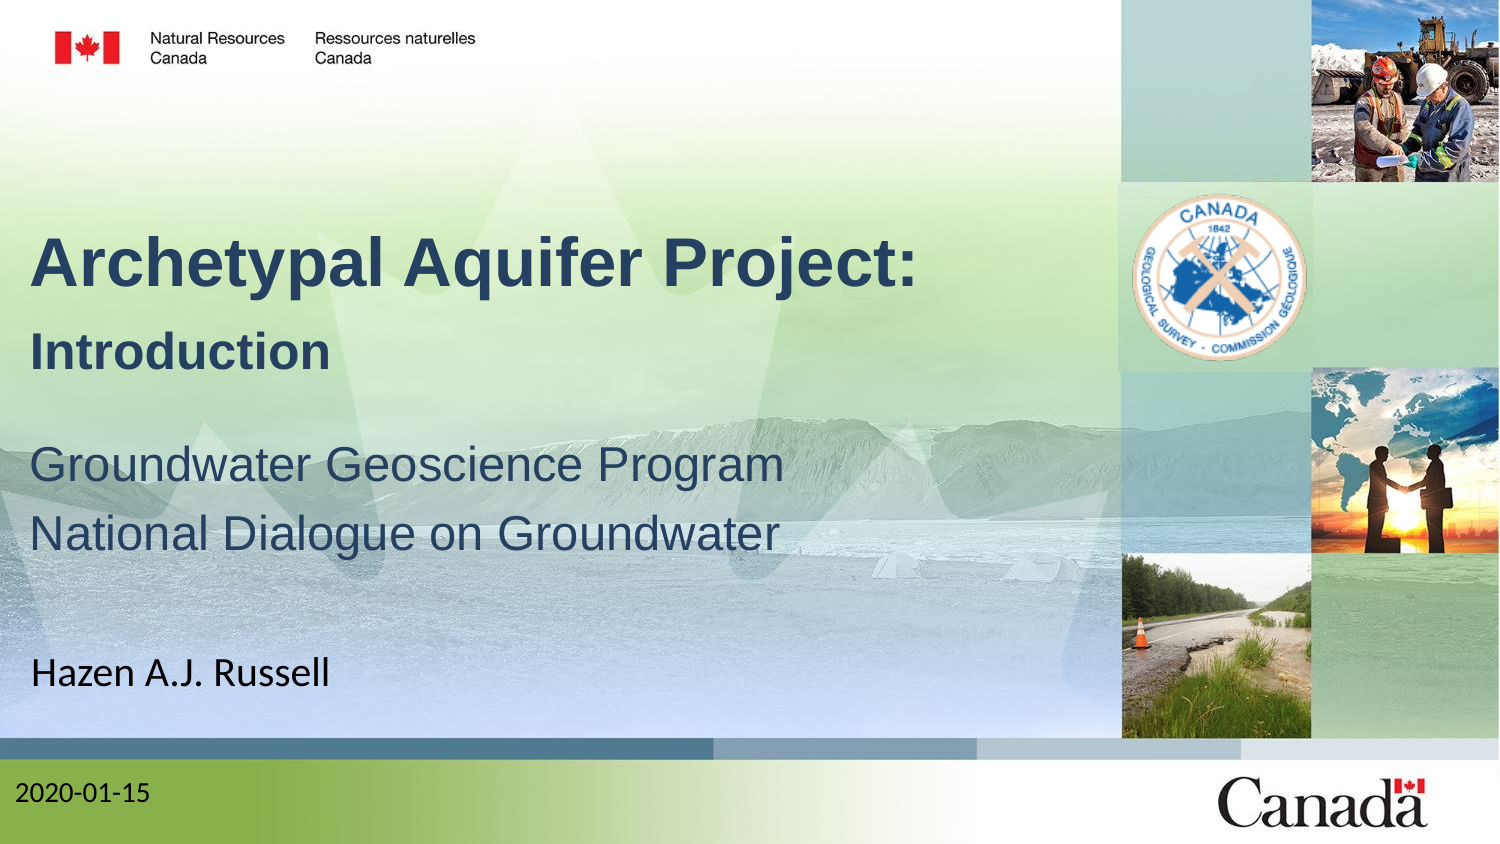

# Archetypal Aquifer Project: Introduction
Groundwater Geoscience Program
National Dialogue on Groundwater

Hazen A.J. Russell
2020-01-15